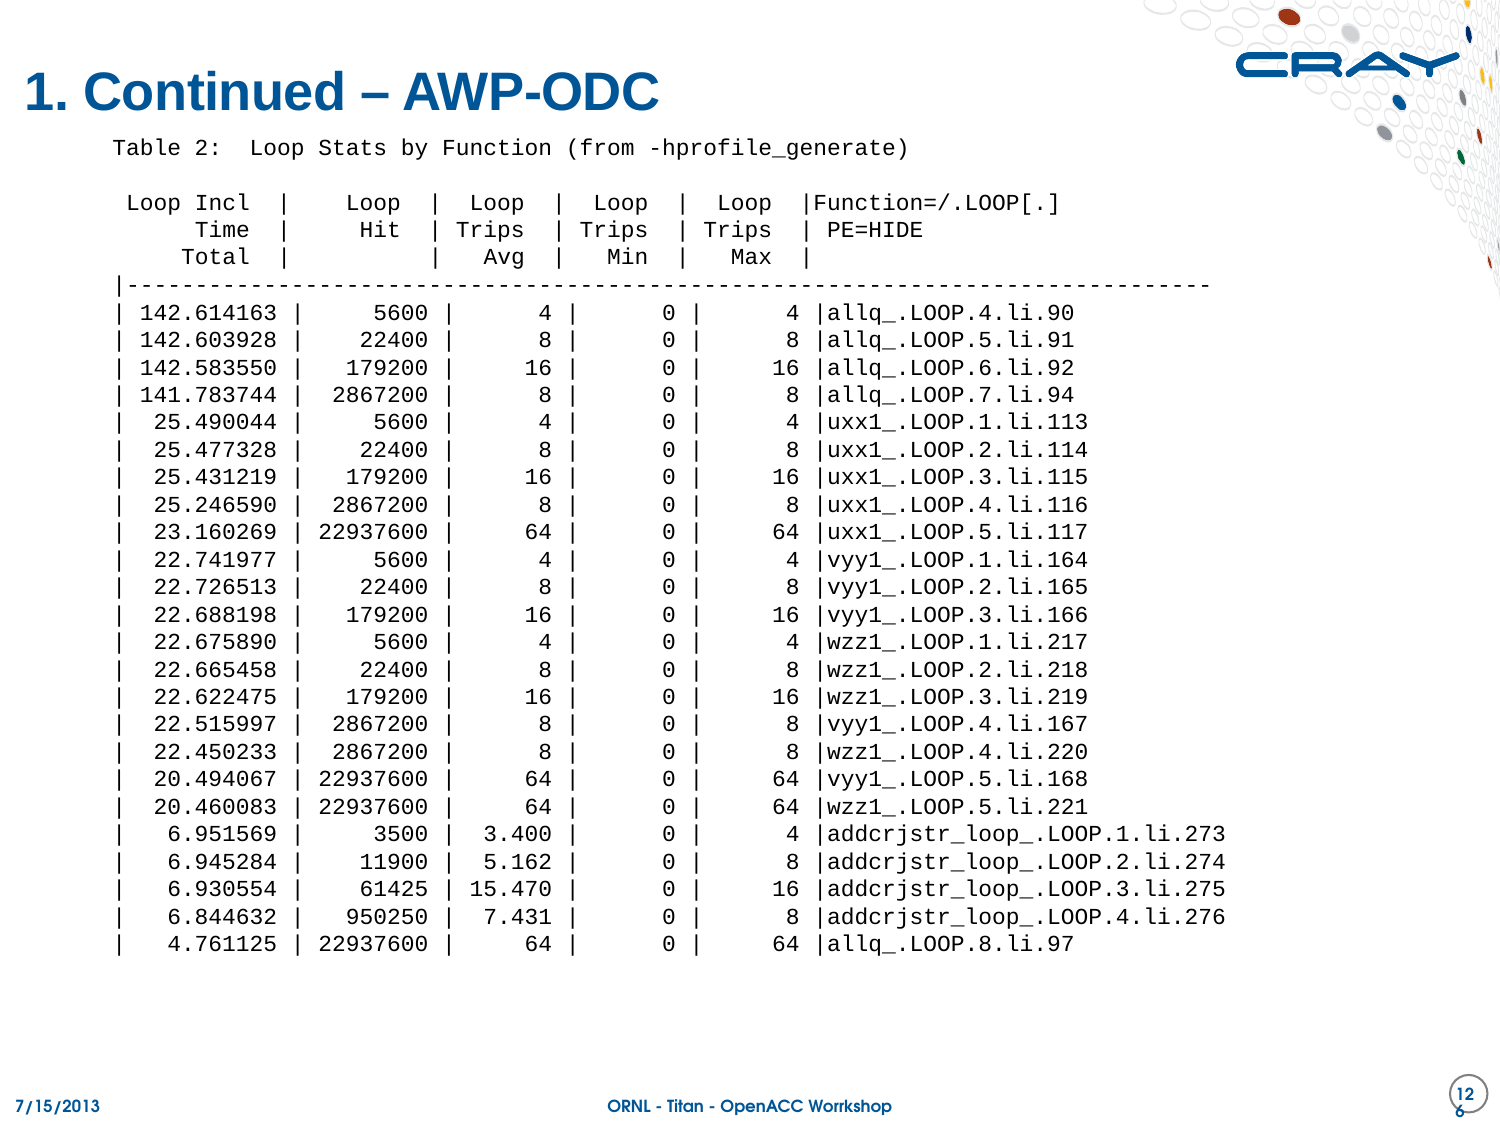

# 1. Continued – AWP-ODC
Table 2:  Loop Stats by Function (from -hprofile_generate)

 Loop Incl  |    Loop  |  Loop  |  Loop  |  Loop  |Function=/.LOOP[.]
      Time  |     Hit  | Trips  | Trips  | Trips  | PE=HIDE
     Total  |          |   Avg  |   Min  |   Max  |
|-------------------------------------------------------------------------------
| 142.614163 |     5600 |      4 |      0 |      4 |allq_.LOOP.4.li.90
| 142.603928 |    22400 |      8 |      0 |      8 |allq_.LOOP.5.li.91
| 142.583550 |   179200 |     16 |      0 |     16 |allq_.LOOP.6.li.92
| 141.783744 |  2867200 |      8 |      0 |      8 |allq_.LOOP.7.li.94
|  25.490044 |     5600 |      4 |      0 |      4 |uxx1_.LOOP.1.li.113
|  25.477328 |    22400 |      8 |      0 |      8 |uxx1_.LOOP.2.li.114
|  25.431219 |   179200 |     16 |      0 |     16 |uxx1_.LOOP.3.li.115
|  25.246590 |  2867200 |      8 |      0 |      8 |uxx1_.LOOP.4.li.116
|  23.160269 | 22937600 |     64 |      0 |     64 |uxx1_.LOOP.5.li.117
|  22.741977 |     5600 |      4 |      0 |      4 |vyy1_.LOOP.1.li.164
|  22.726513 |    22400 |      8 |      0 |      8 |vyy1_.LOOP.2.li.165
|  22.688198 |   179200 |     16 |      0 |     16 |vyy1_.LOOP.3.li.166
|  22.675890 |     5600 |      4 |      0 |      4 |wzz1_.LOOP.1.li.217
|  22.665458 |    22400 |      8 |      0 |      8 |wzz1_.LOOP.2.li.218
|  22.622475 |   179200 |     16 |      0 |     16 |wzz1_.LOOP.3.li.219
|  22.515997 |  2867200 |      8 |      0 |      8 |vyy1_.LOOP.4.li.167
|  22.450233 |  2867200 |      8 |      0 |      8 |wzz1_.LOOP.4.li.220
|  20.494067 | 22937600 |     64 |      0 |     64 |vyy1_.LOOP.5.li.168
|  20.460083 | 22937600 |     64 |      0 |     64 |wzz1_.LOOP.5.li.221
|   6.951569 |     3500 |  3.400 |      0 |      4 |addcrjstr_loop_.LOOP.1.li.273
|   6.945284 |    11900 |  5.162 |      0 |      8 |addcrjstr_loop_.LOOP.2.li.274
|   6.930554 |    61425 | 15.470 |      0 |     16 |addcrjstr_loop_.LOOP.3.li.275
|   6.844632 |   950250 |  7.431 |      0 |      8 |addcrjstr_loop_.LOOP.4.li.276
|   4.761125 | 22937600 |     64 |      0 |     64 |allq_.LOOP.8.li.97

126
7/15/2013
ORNL - Titan - OpenACC Worrkshop